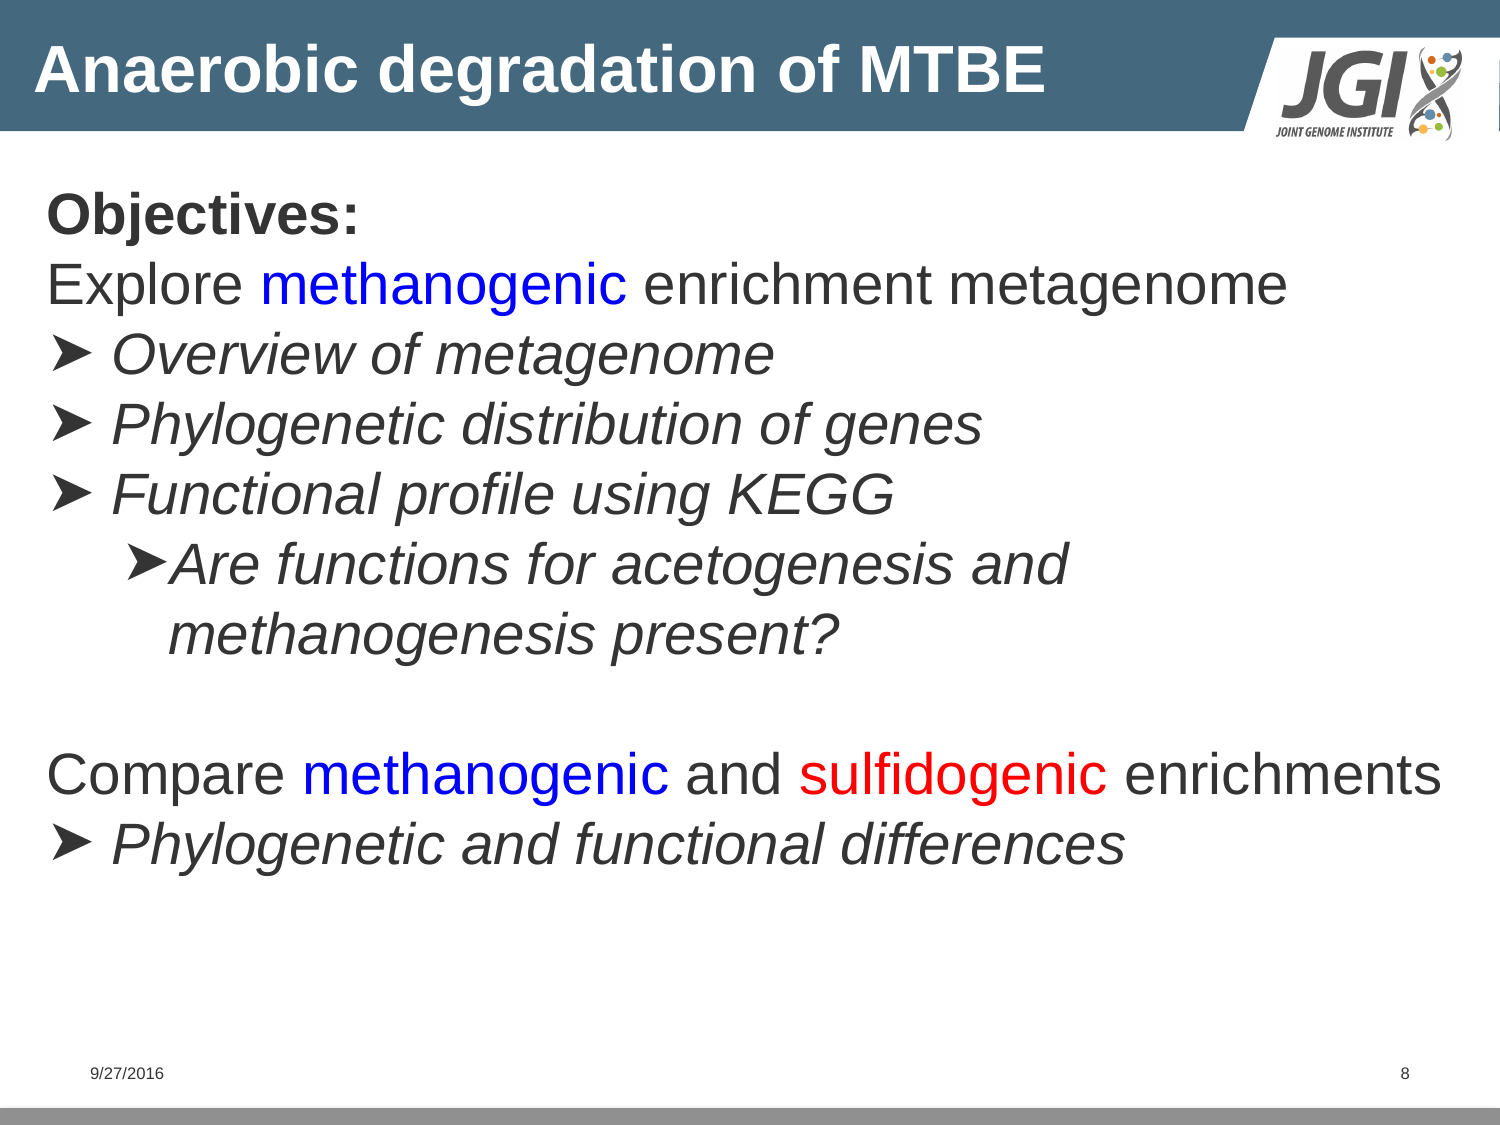

# Anaerobic degradation of MTBE
Objectives:
Explore methanogenic enrichment metagenome
 Overview of metagenome
 Phylogenetic distribution of genes
 Functional profile using KEGG
Are functions for acetogenesis and methanogenesis present?

Compare methanogenic and sulfidogenic enrichments
 Phylogenetic and functional differences
9/27/2016

8